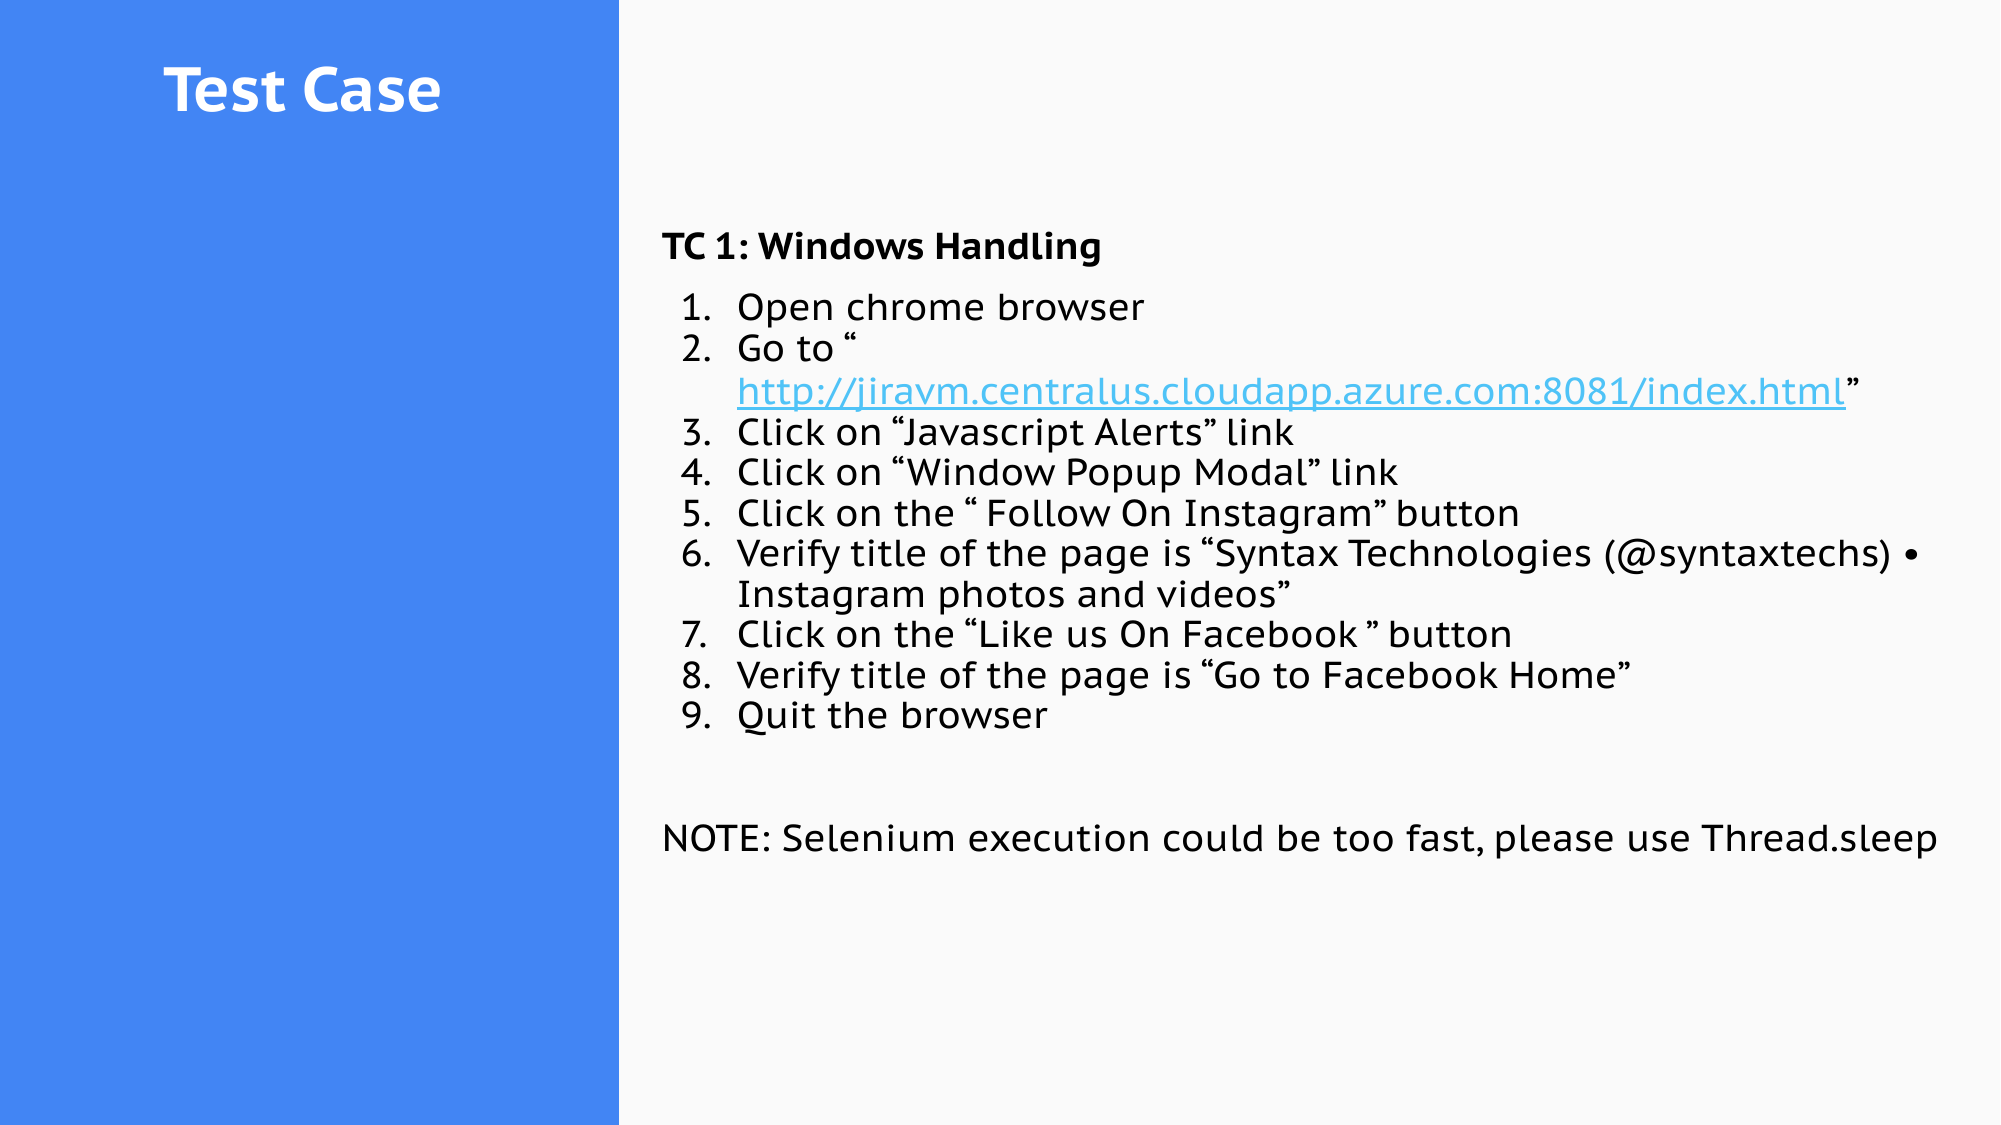

# Test Case
TC 1: Windows Handling
Open chrome browser
Go to “http://jiravm.centralus.cloudapp.azure.com:8081/index.html”
Click on “Javascript Alerts” link
Click on “Window Popup Modal” link
Click on the “ Follow On Instagram” button
Verify title of the page is “Syntax Technologies (@syntaxtechs) • Instagram photos and videos”
Click on the “Like us On Facebook ” button
Verify title of the page is “Go to Facebook Home”
Quit the browser

NOTE: Selenium execution could be too fast, please use Thread.sleep